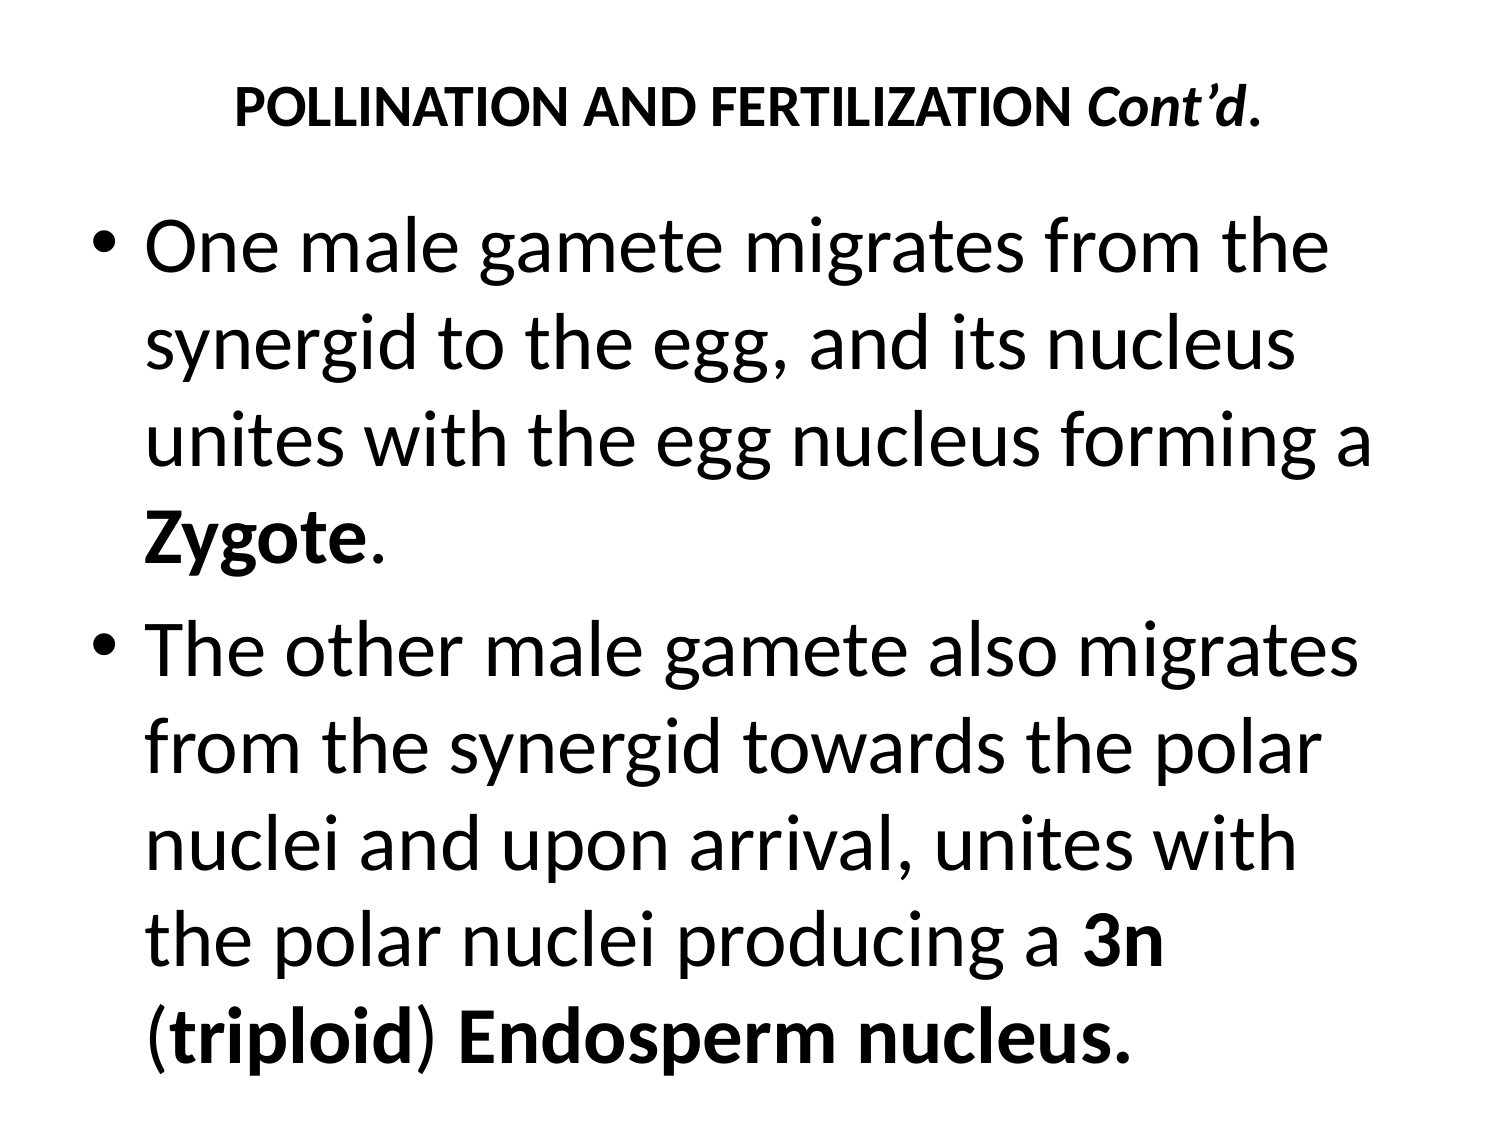

# POLLINATION AND FERTILIZATION Cont’d.
One male gamete migrates from the synergid to the egg, and its nucleus unites with the egg nucleus forming a Zygote.
The other male gamete also migrates from the synergid towards the polar nuclei and upon arrival, unites with the polar nuclei producing a 3n (triploid) Endosperm nucleus.